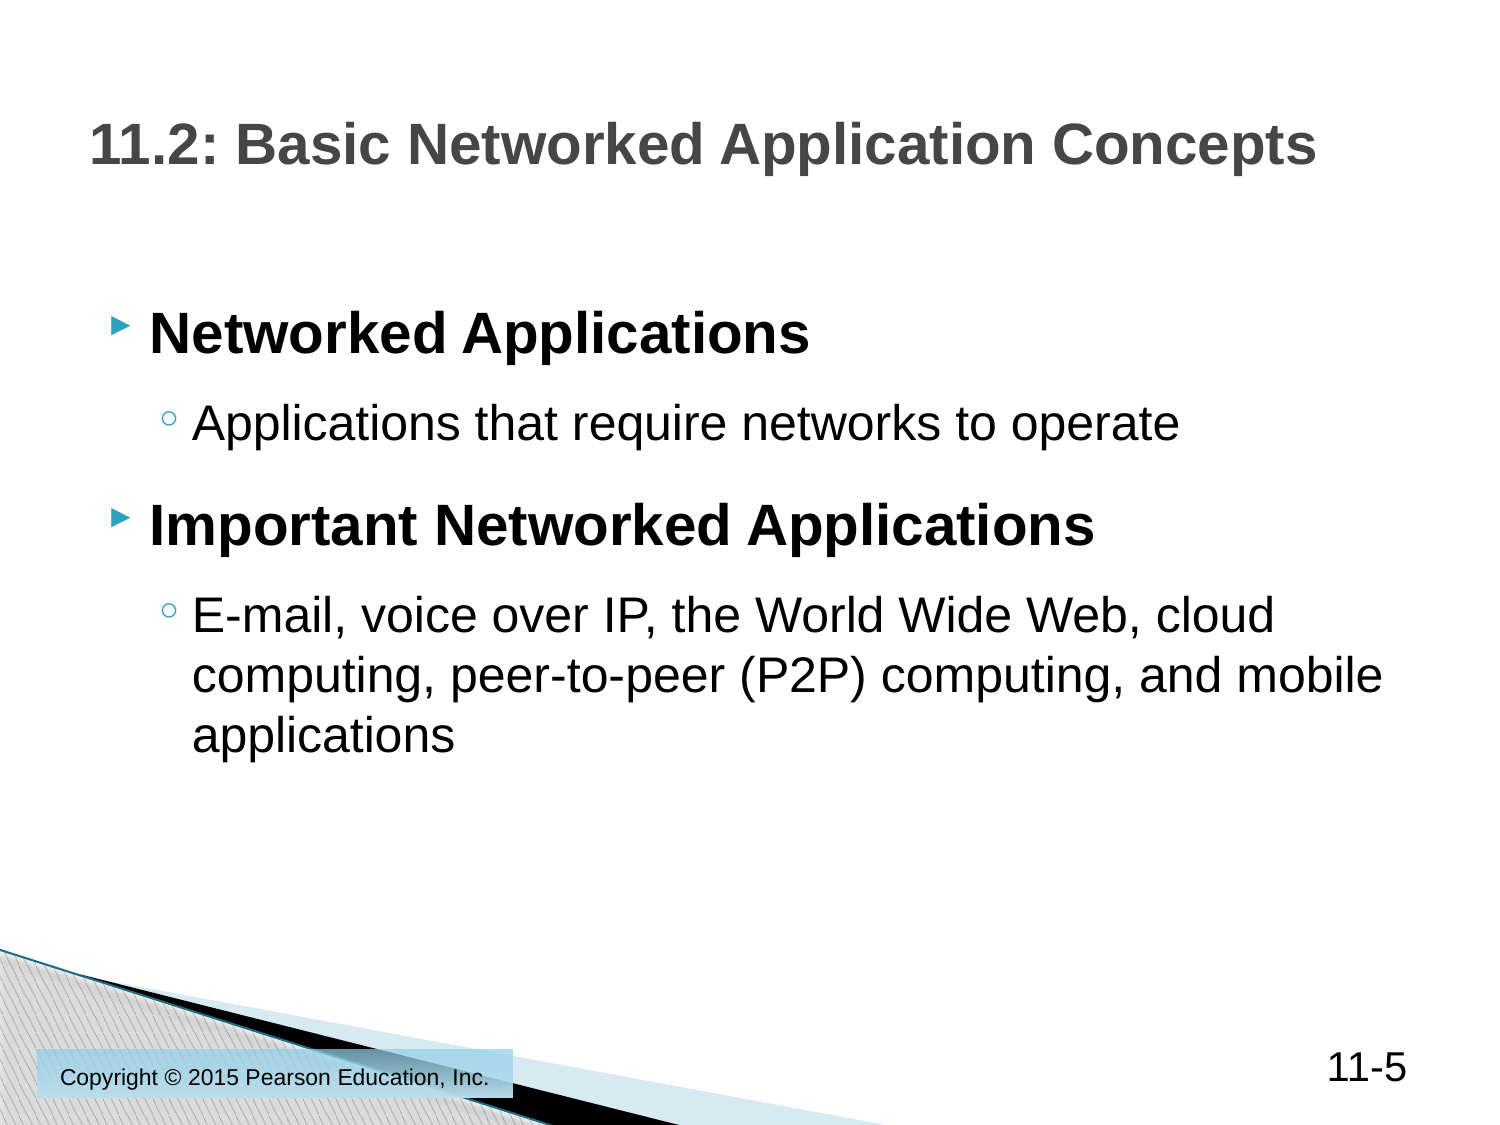

# 11.2: Basic Networked Application Concepts
Networked Applications
Applications that require networks to operate
Important Networked Applications
E-mail, voice over IP, the World Wide Web, cloud computing, peer-to-peer (P2P) computing, and mobile applications
11-5
Copyright © 2015 Pearson Education, Inc.